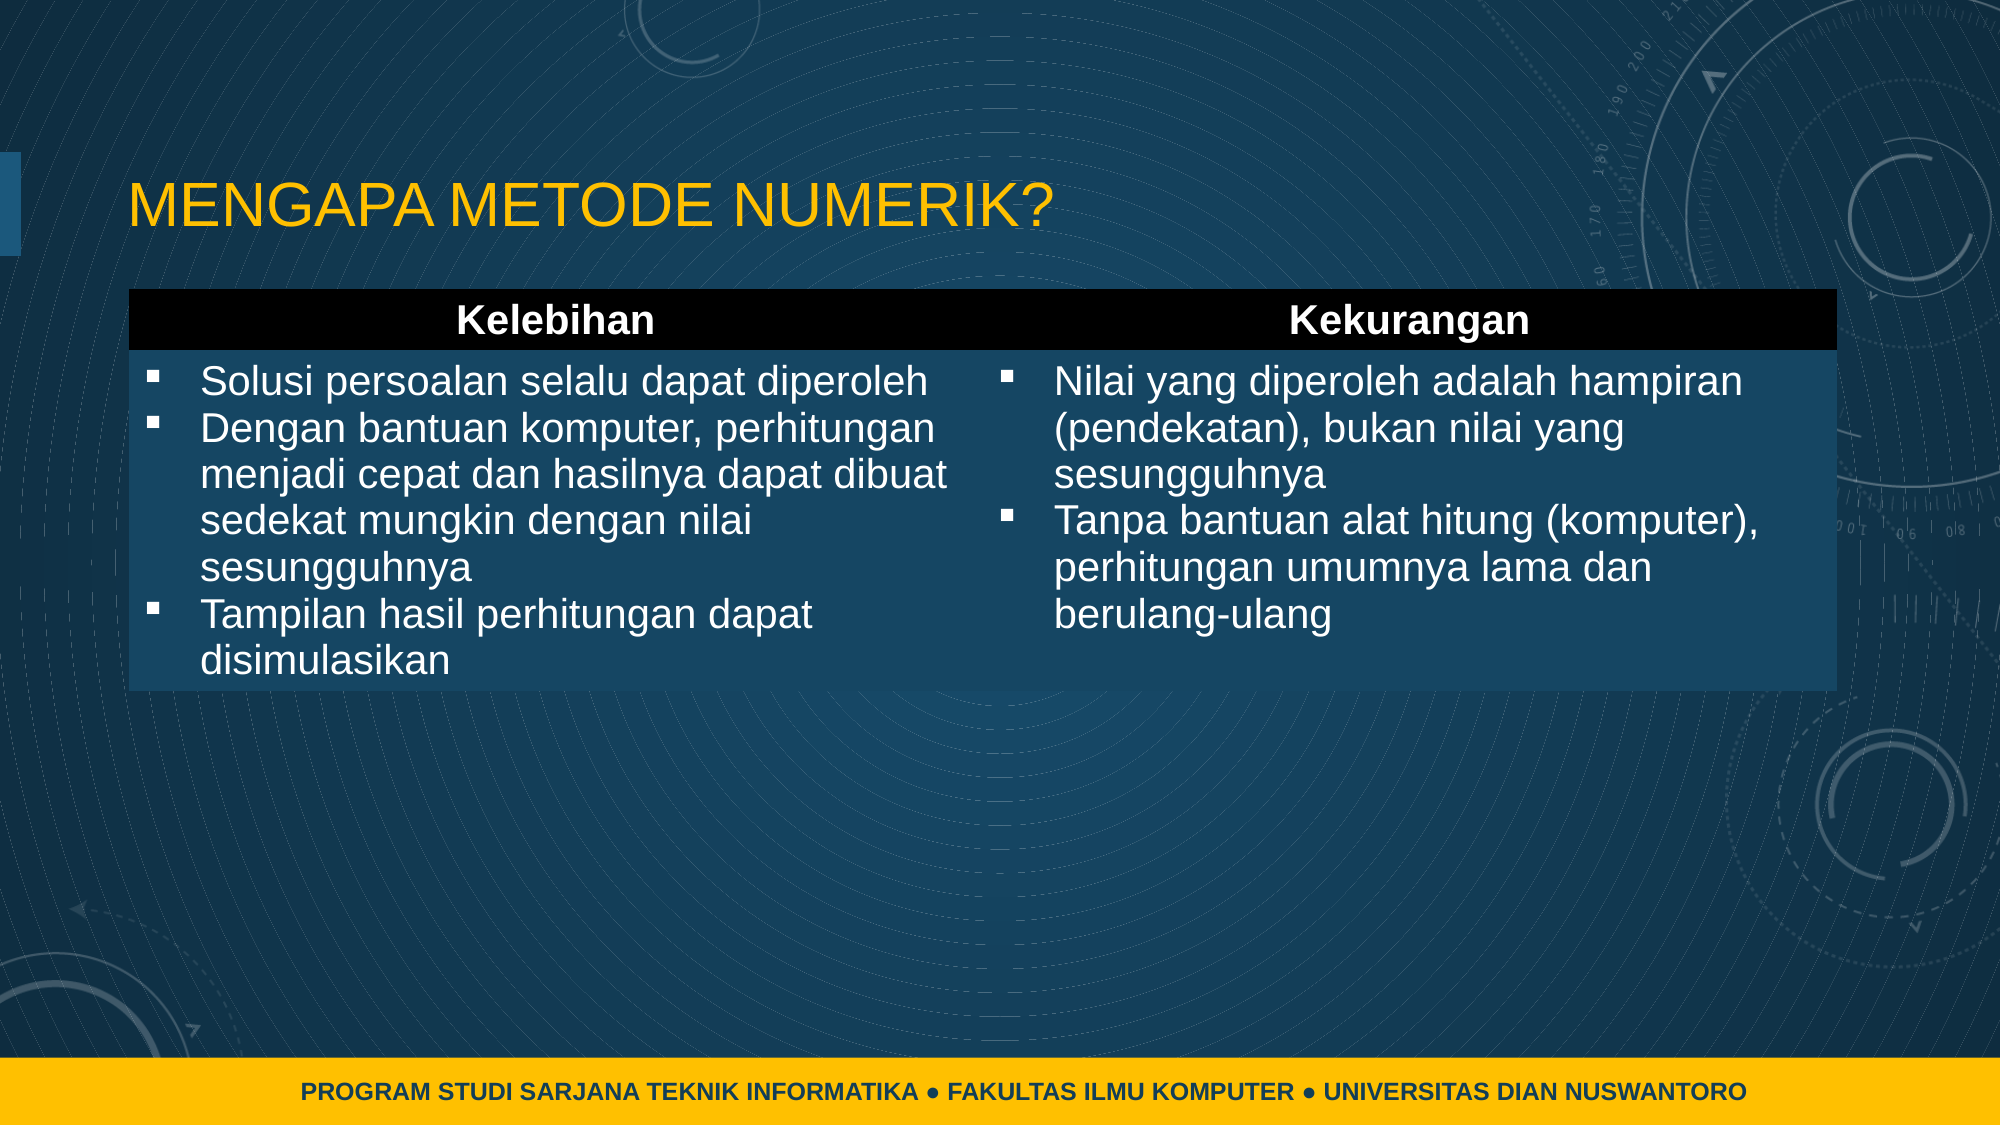

# MENGAPA METODE NUMERIK?
| Kelebihan | Kekurangan |
| --- | --- |
| Solusi persoalan selalu dapat diperoleh Dengan bantuan komputer, perhitungan menjadi cepat dan hasilnya dapat dibuat sedekat mungkin dengan nilai sesungguhnya Tampilan hasil perhitungan dapat disimulasikan | Nilai yang diperoleh adalah hampiran (pendekatan), bukan nilai yang sesungguhnya Tanpa bantuan alat hitung (komputer), perhitungan umumnya lama dan berulang-ulang |

PROGRAM STUDI SARJANA TEKNIK INFORMATIKA ● FAKULTAS ILMU KOMPUTER ● UNIVERSITAS DIAN NUSWANTORO